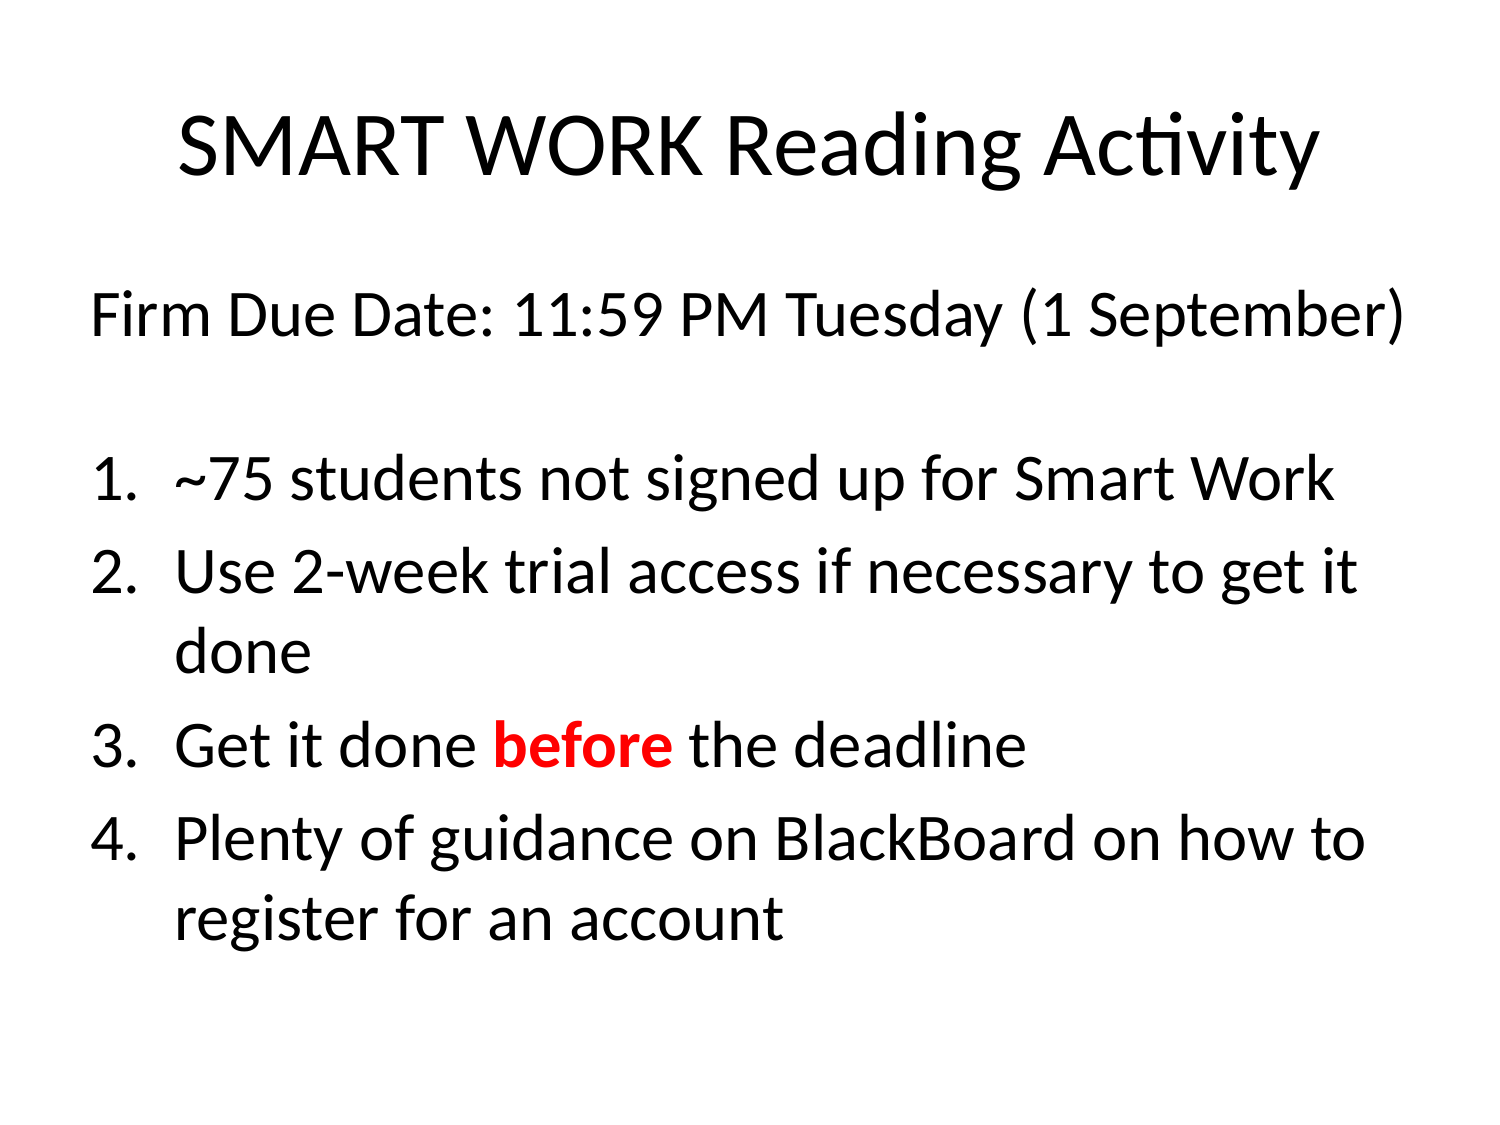

# SMART WORK Reading Activity
Firm Due Date: 11:59 PM Tuesday (1 September)

~75 students not signed up for Smart Work
Use 2-week trial access if necessary to get it done
Get it done before the deadline
Plenty of guidance on BlackBoard on how to register for an account